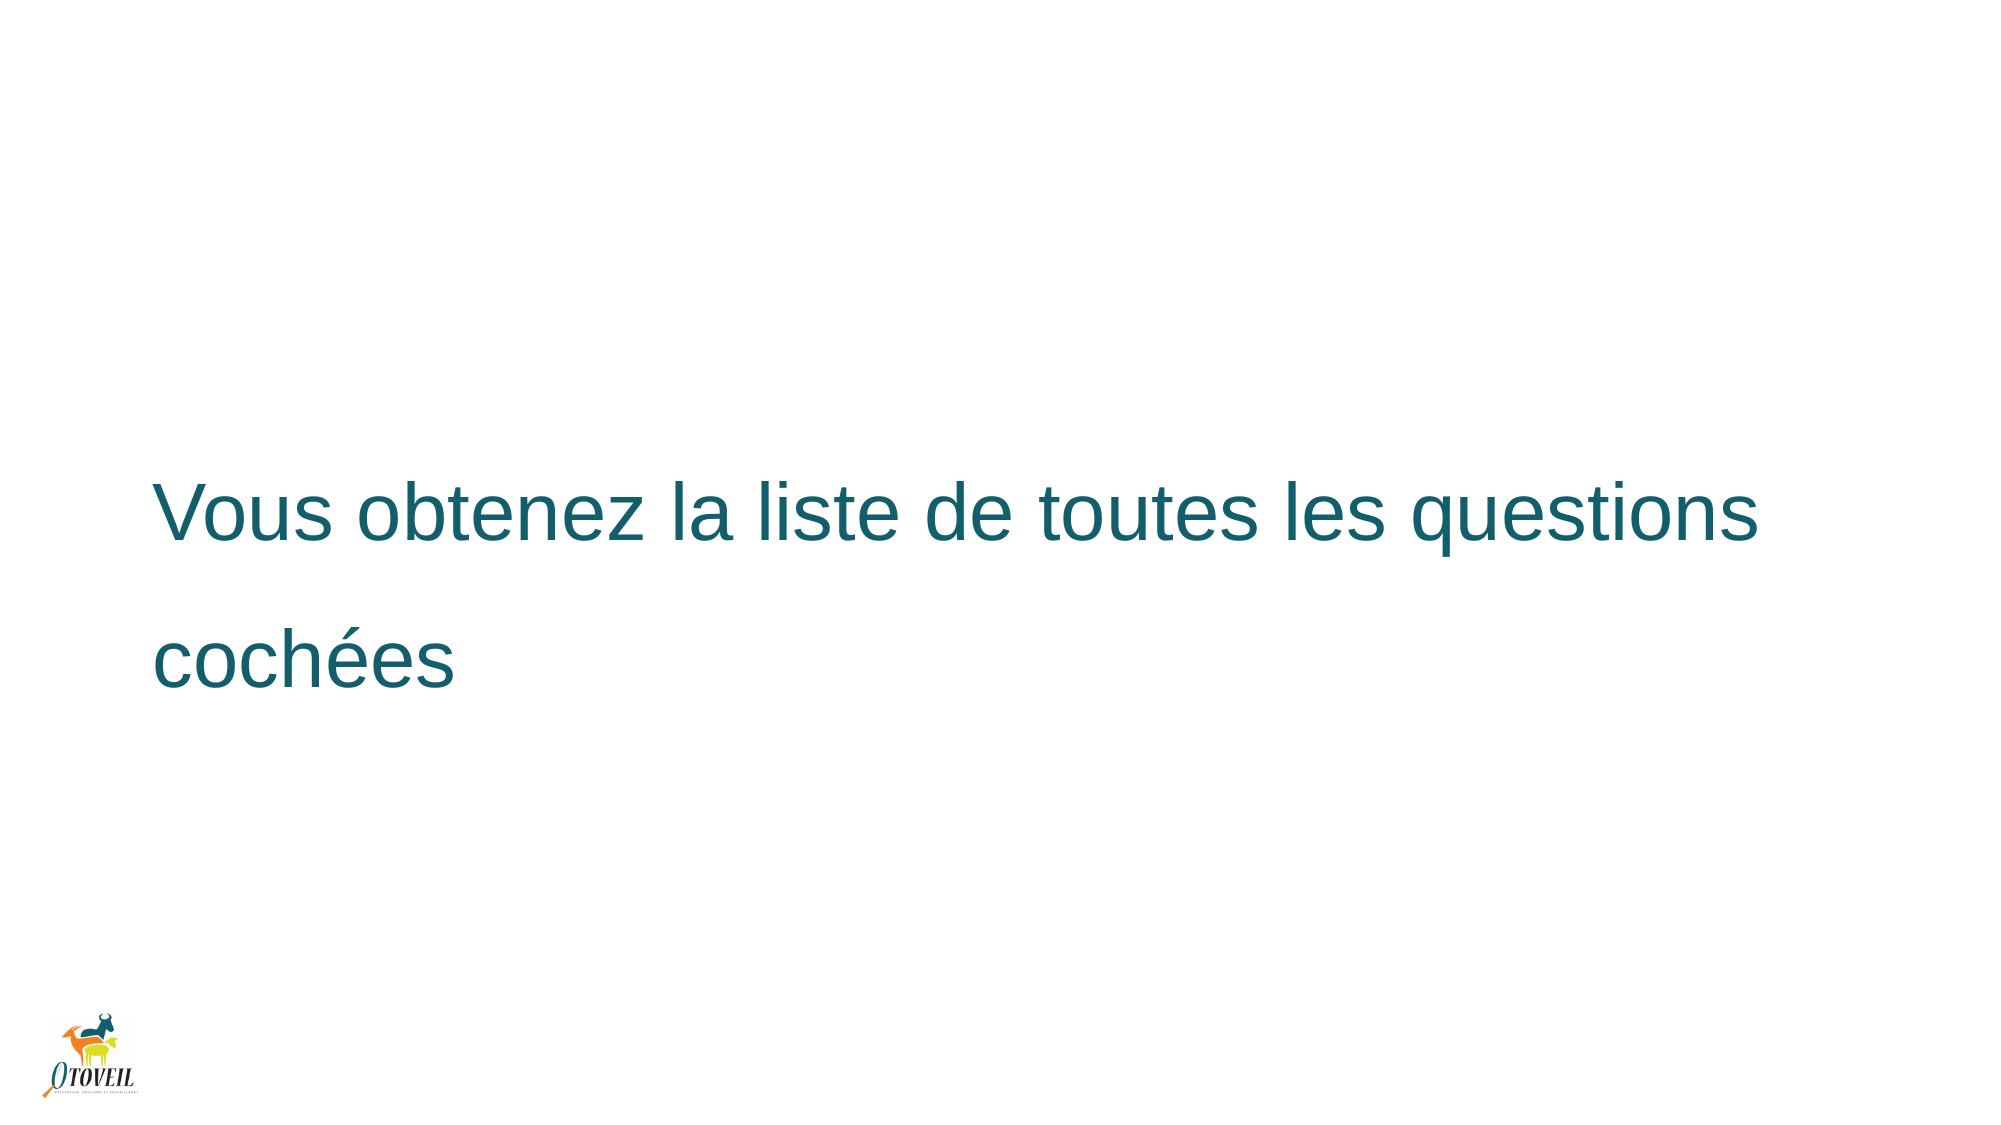

# Vous obtenez la liste de toutes les questions cochées